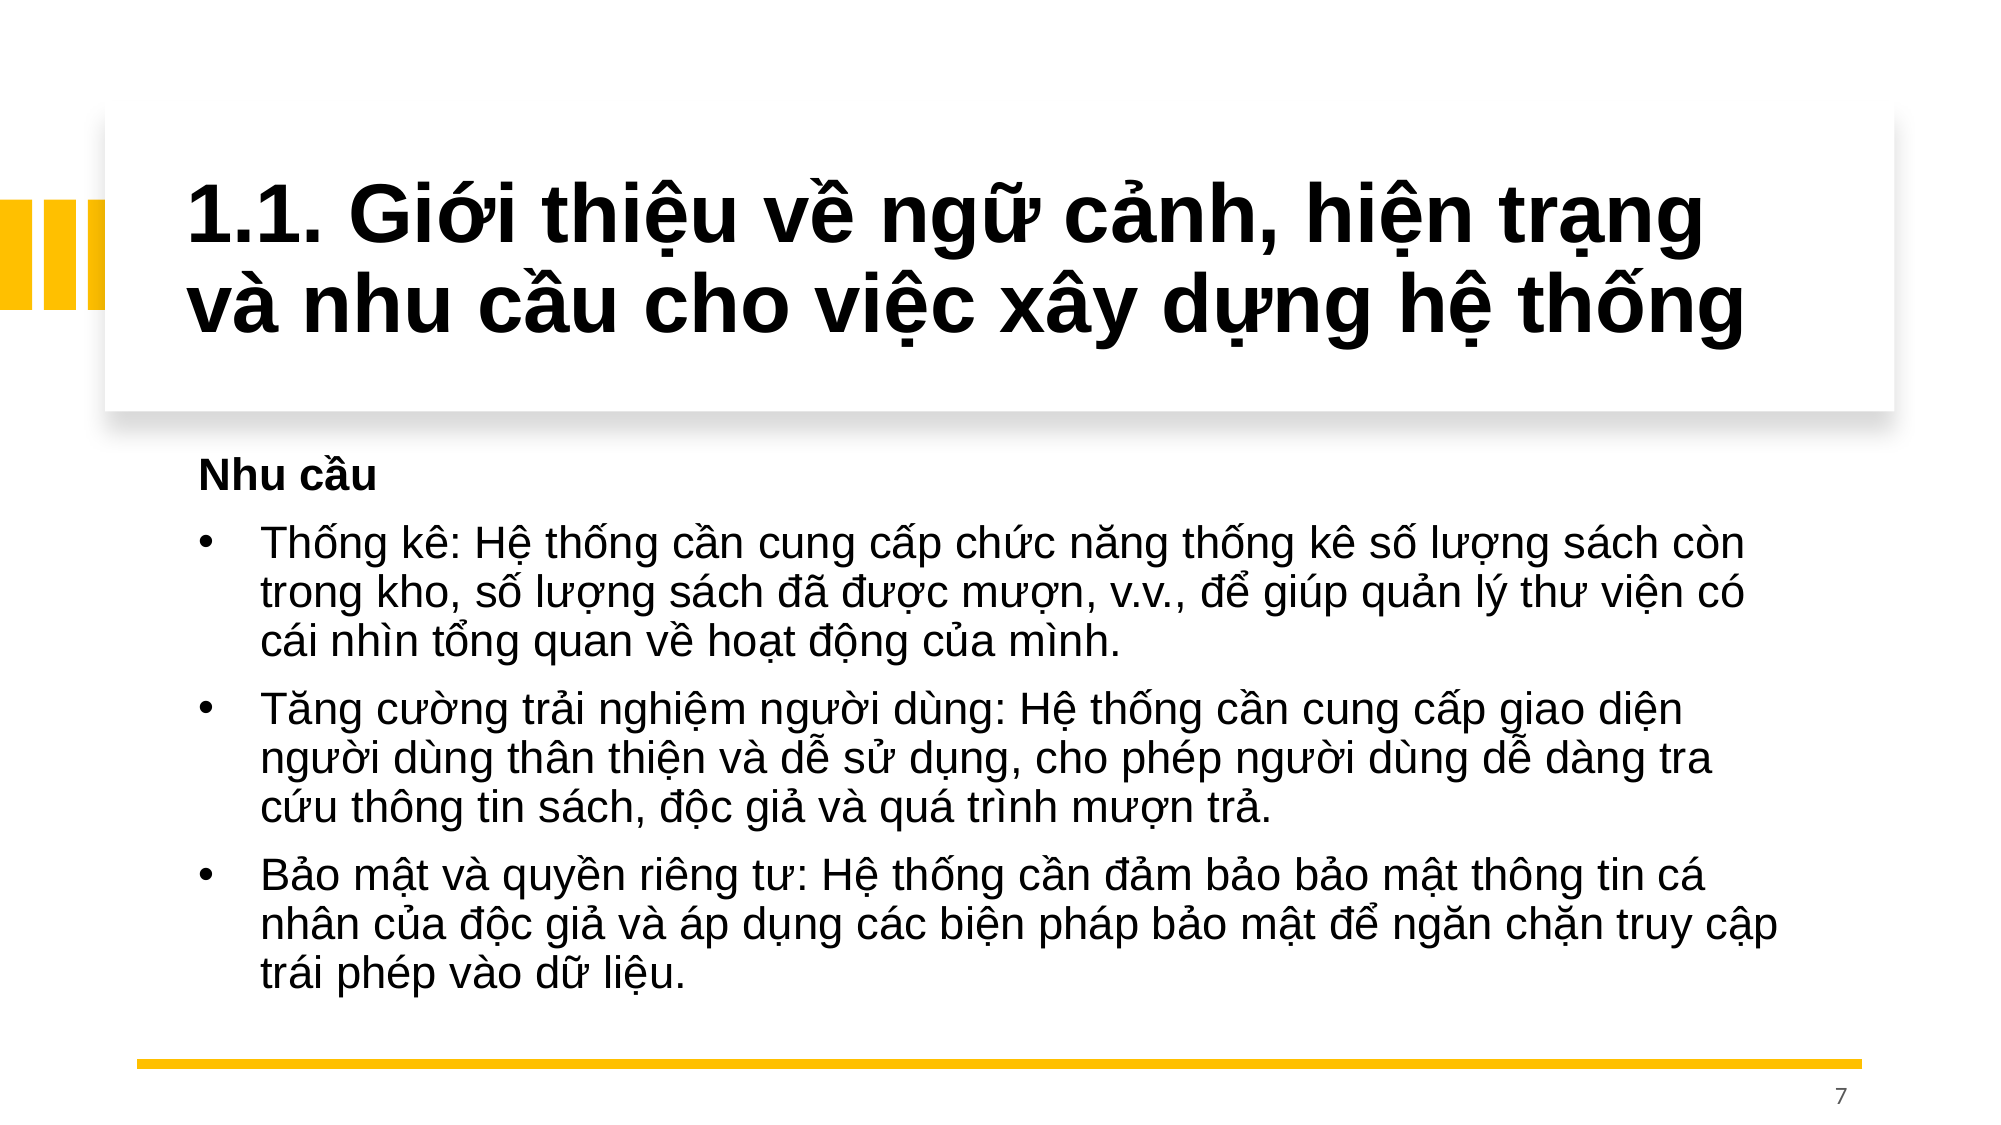

# 1.1. Giới thiệu về ngữ cảnh, hiện trạng và nhu cầu cho việc xây dựng hệ thống

Nhu cầu
Thống kê: Hệ thống cần cung cấp chức năng thống kê số lượng sách còn trong kho, số lượng sách đã được mượn, v.v., để giúp quản lý thư viện có cái nhìn tổng quan về hoạt động của mình.
Tăng cường trải nghiệm người dùng: Hệ thống cần cung cấp giao diện người dùng thân thiện và dễ sử dụng, cho phép người dùng dễ dàng tra cứu thông tin sách, độc giả và quá trình mượn trả.
Bảo mật và quyền riêng tư: Hệ thống cần đảm bảo bảo mật thông tin cá nhân của độc giả và áp dụng các biện pháp bảo mật để ngăn chặn truy cập trái phép vào dữ liệu.

7